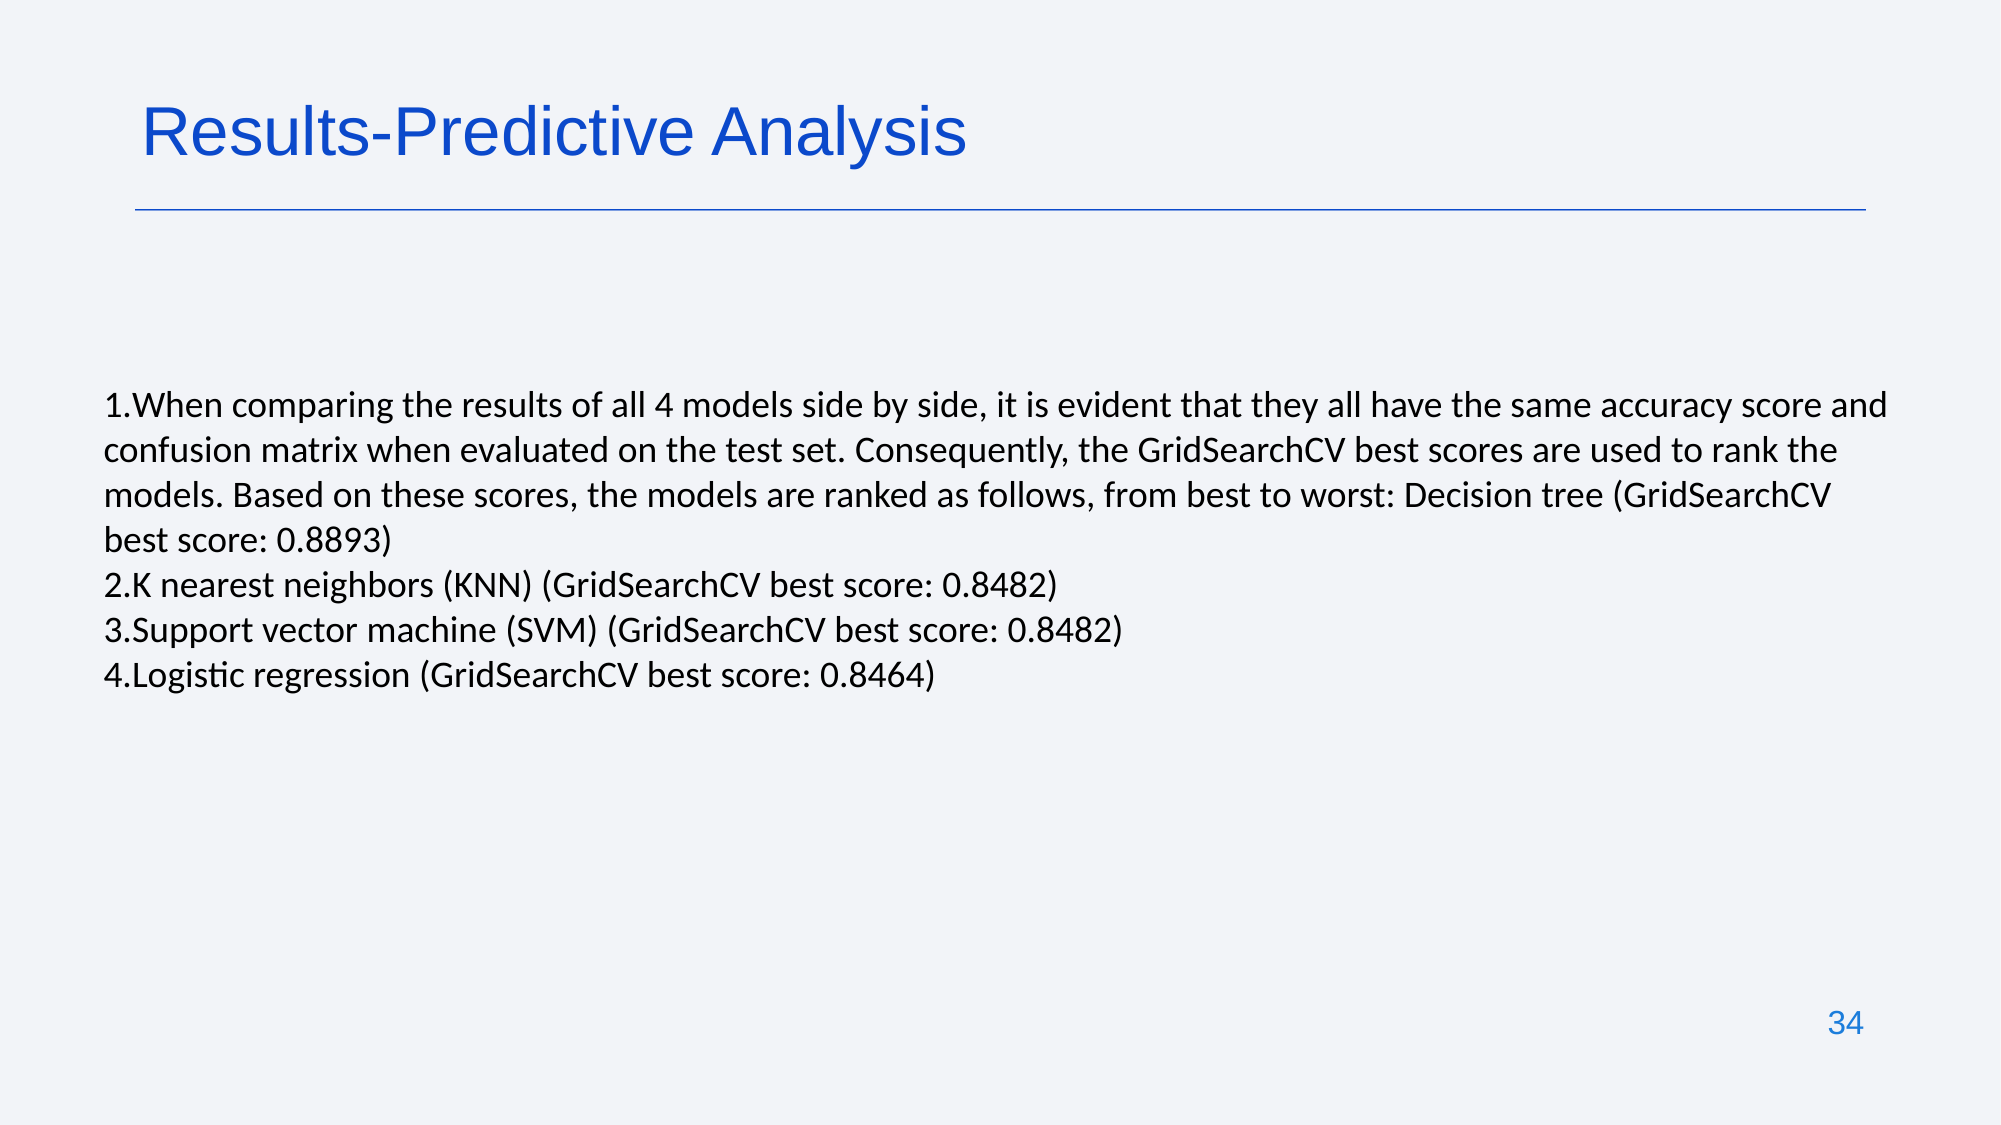

Results-Predictive Analysis

When comparing the results of all 4 models side by side, it is evident that they all have the same accuracy score and confusion matrix when evaluated on the test set. Consequently, the GridSearchCV best scores are used to rank the models. Based on these scores, the models are ranked as follows, from best to worst: Decision tree (GridSearchCV best score: 0.8893)
K nearest neighbors (KNN) (GridSearchCV best score: 0.8482)
Support vector machine (SVM) (GridSearchCV best score: 0.8482)
Logistic regression (GridSearchCV best score: 0.8464)

34